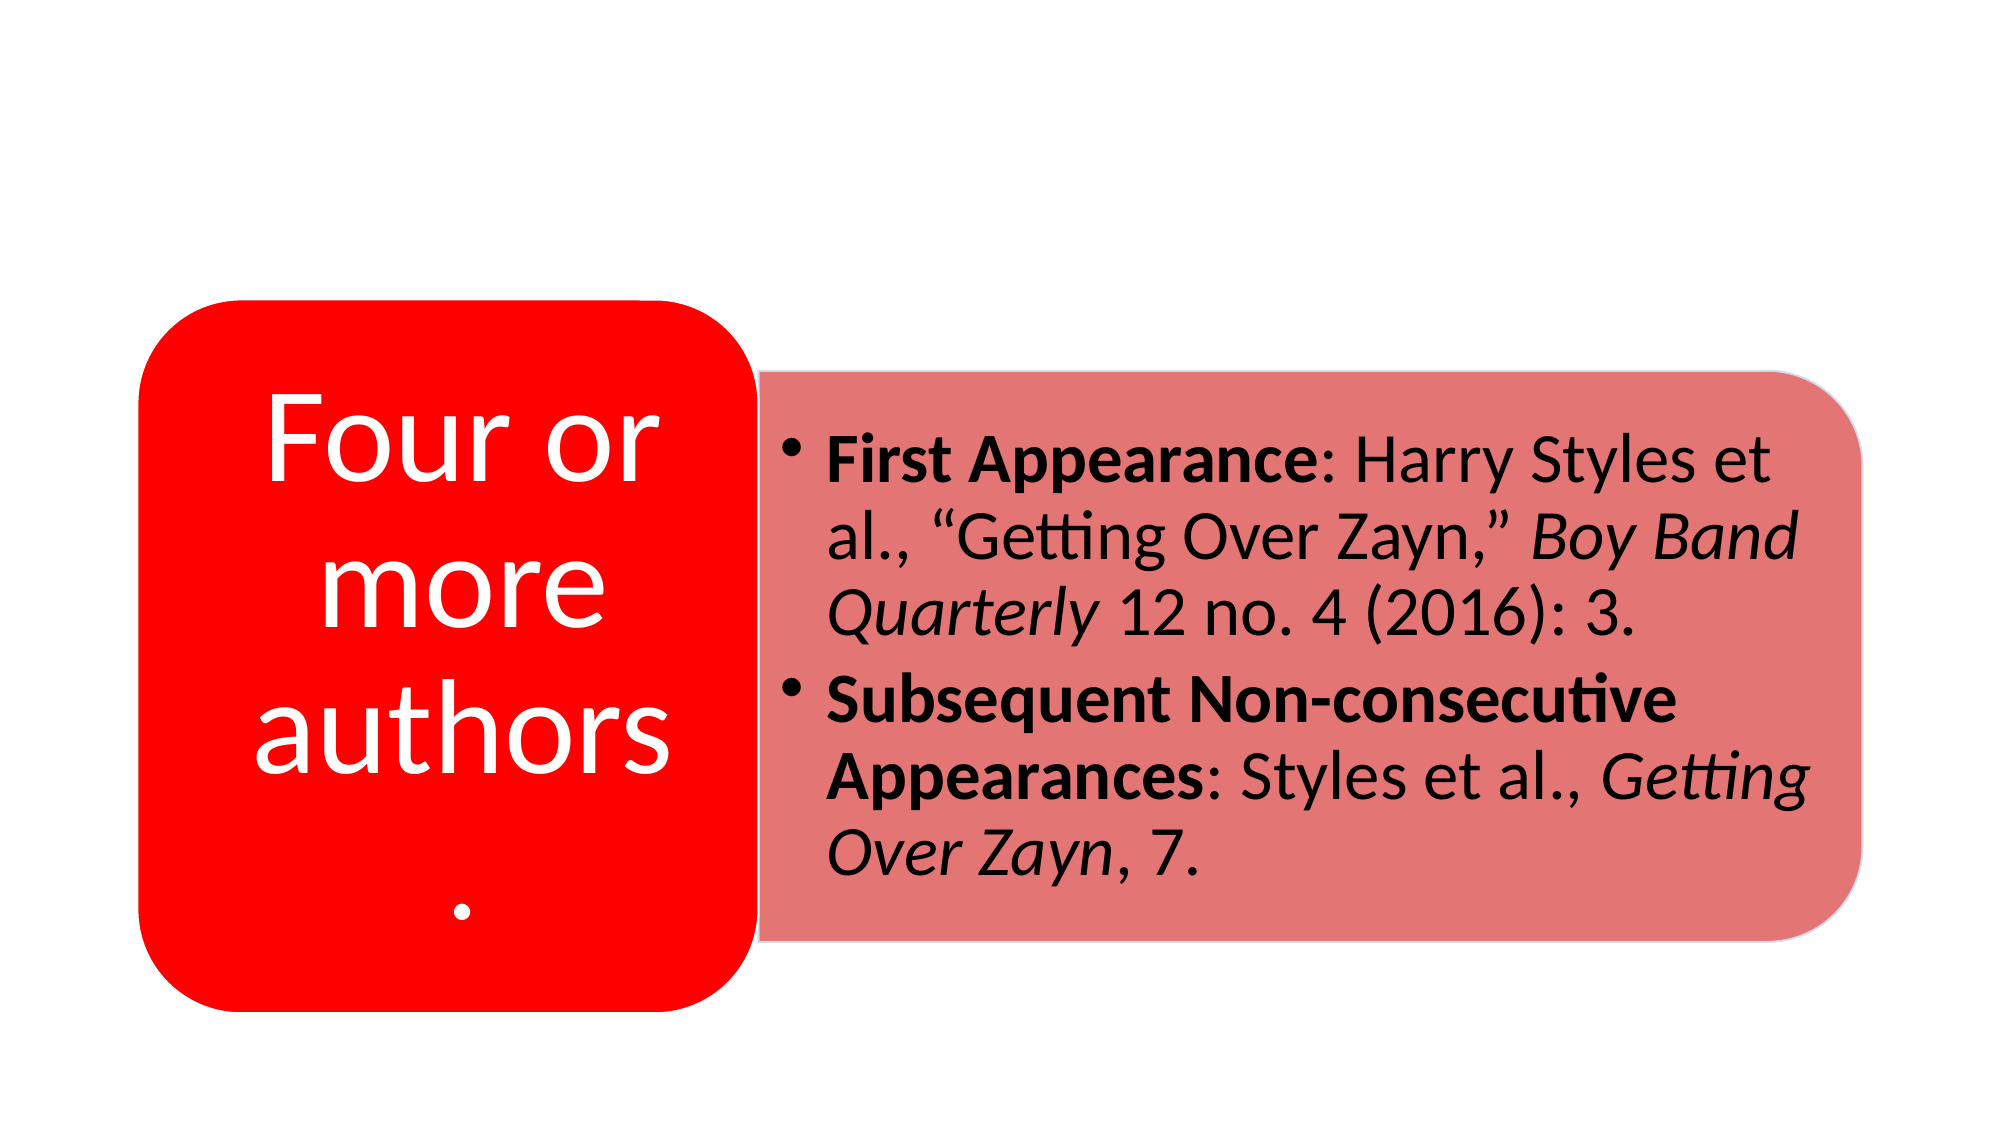

First Appearance: Harry Styles et al., “Getting Over Zayn,” Boy Band Quarterly 12 no. 4 (2016): 3.
Subsequent Non-consecutive Appearances: Styles et al., Getting Over Zayn, 7.
Four or more authors.